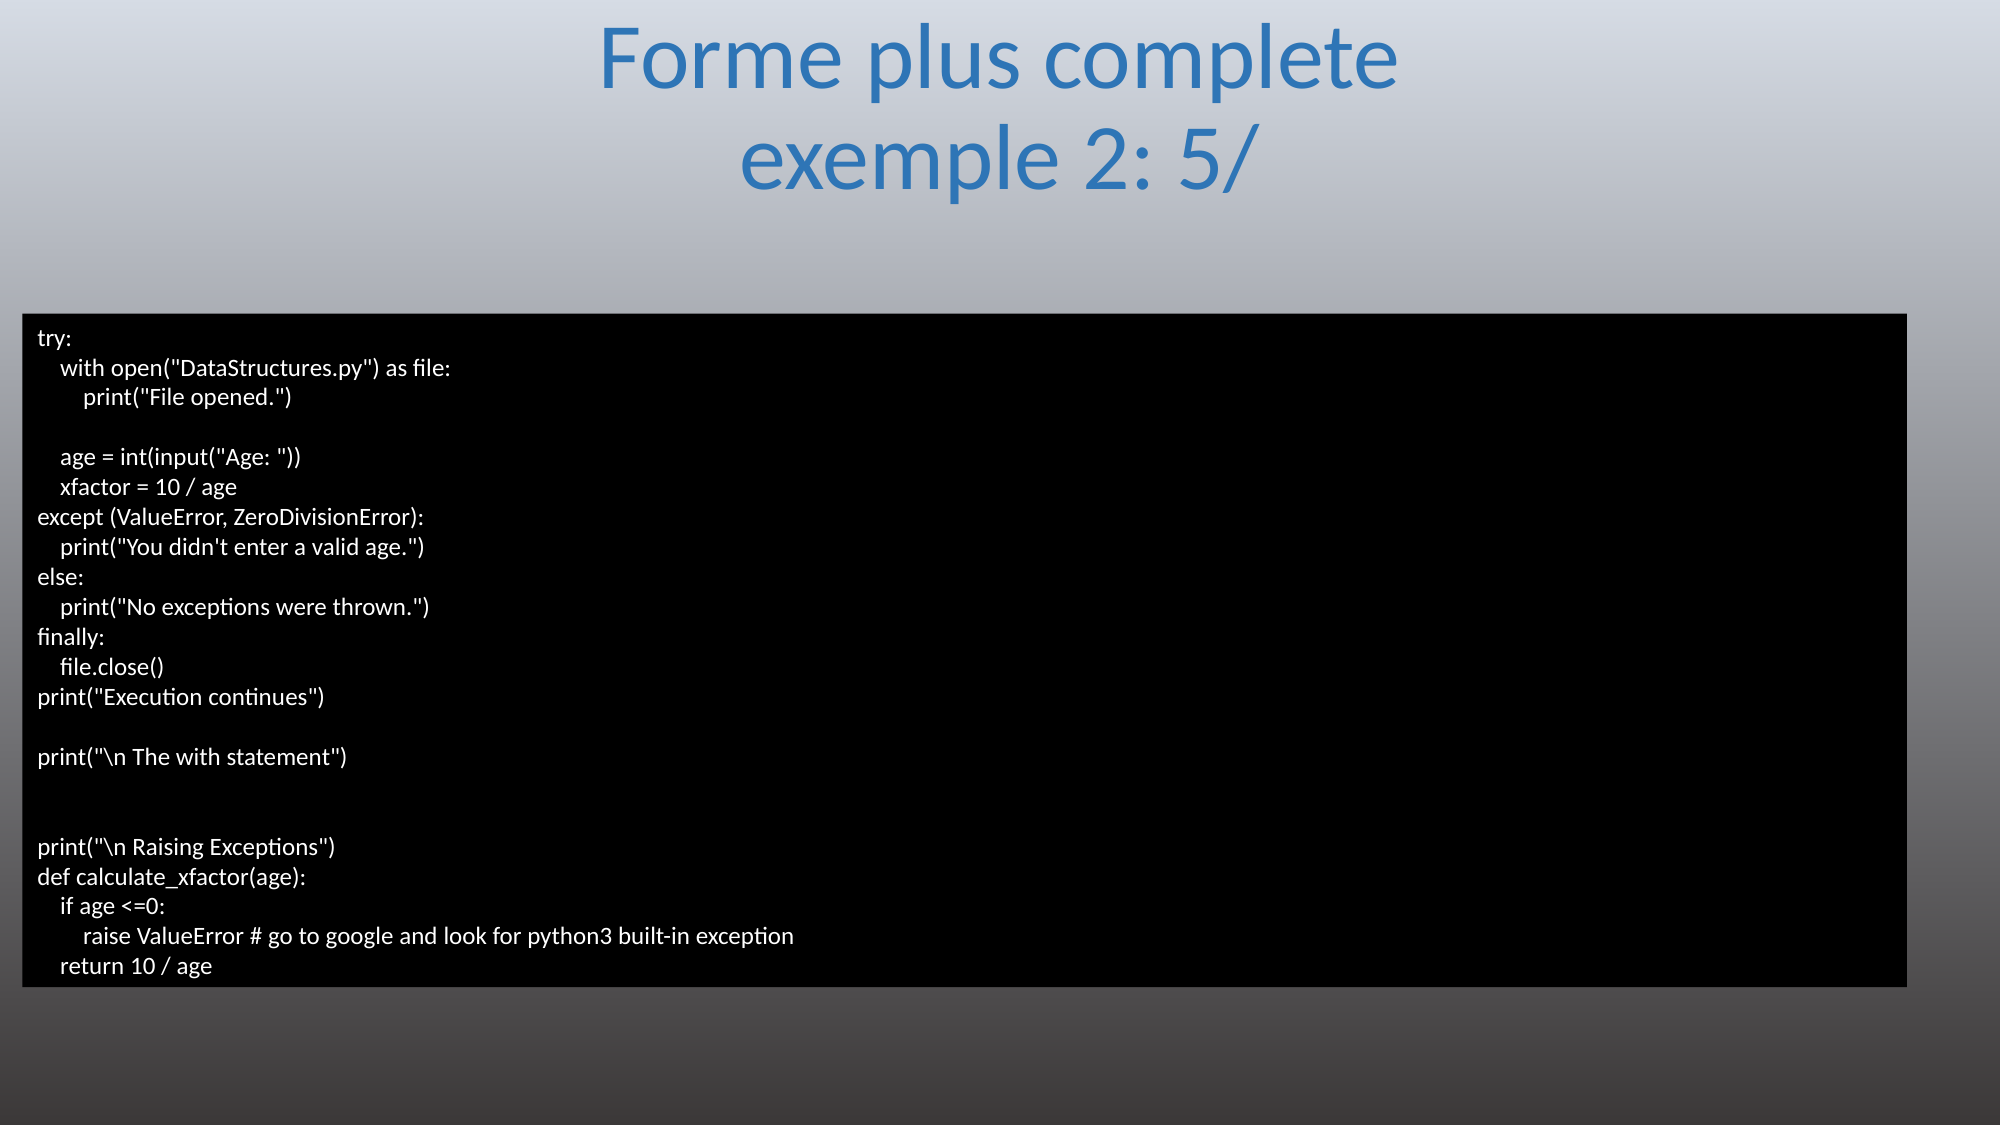

# Forme plus complete exemple 2: 5/
try:
    with open("DataStructures.py") as file:
        print("File opened.")

    age = int(input("Age: "))
    xfactor = 10 / age
except (ValueError, ZeroDivisionError):
    print("You didn't enter a valid age.")
else:
    print("No exceptions were thrown.")
finally:
    file.close()
print("Execution continues")

print("\n The with statement")

print("\n Raising Exceptions")
def calculate_xfactor(age):
    if age <=0:
        raise ValueError # go to google and look for python3 built-in exception
    return 10 / age

108